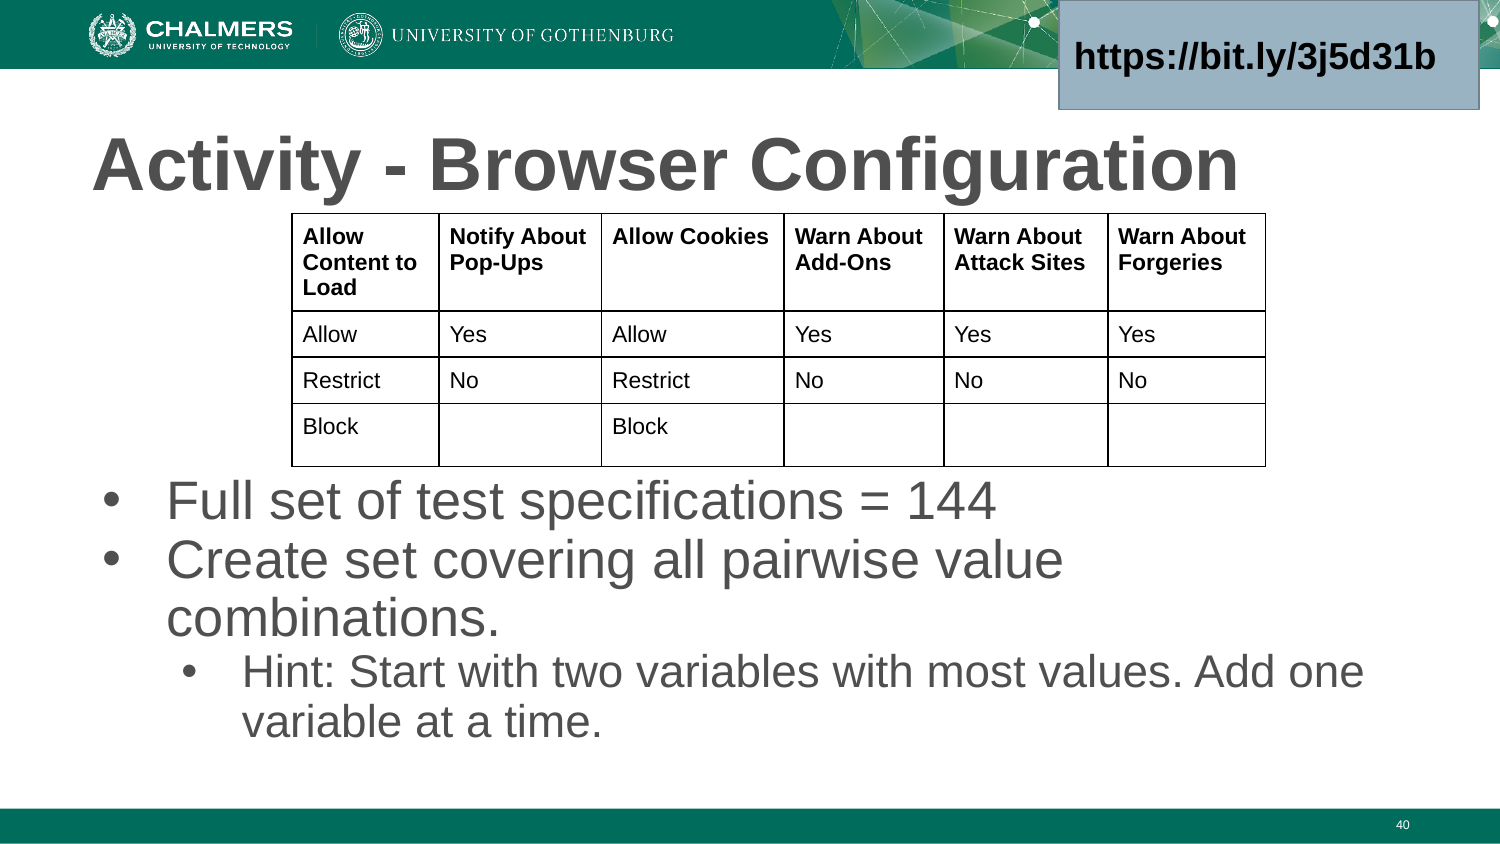

https://bit.ly/3j5d31b
# Activity - Browser Configuration
| Allow Content to Load | Notify About Pop-Ups | Allow Cookies | Warn About Add-Ons | Warn About Attack Sites | Warn About Forgeries |
| --- | --- | --- | --- | --- | --- |
| Allow | Yes | Allow | Yes | Yes | Yes |
| Restrict | No | Restrict | No | No | No |
| Block |  | Block |  |  |  |
Full set of test specifications = 144
Create set covering all pairwise value combinations.
Hint: Start with two variables with most values. Add one variable at a time.
40